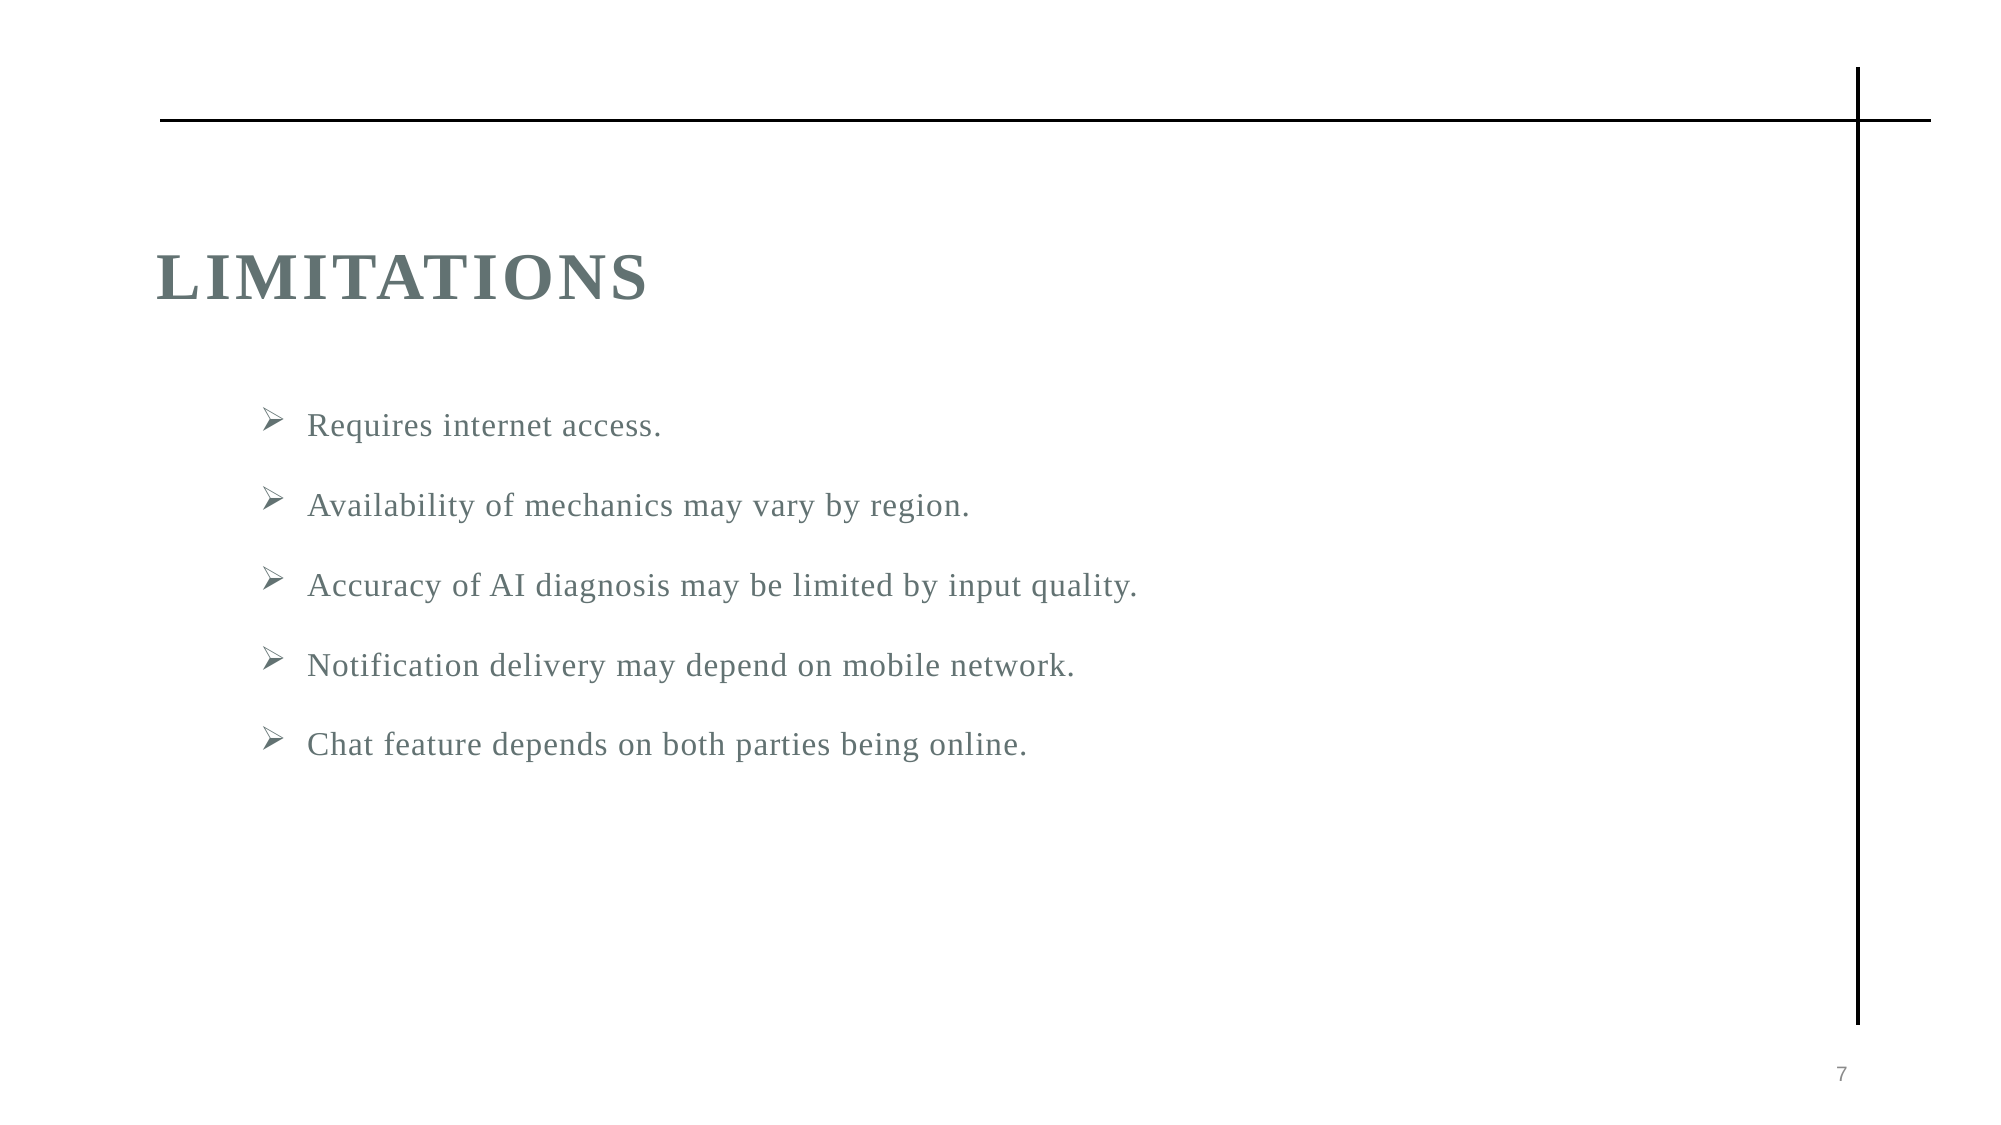

# Limitations
Requires internet access.
Availability of mechanics may vary by region.
Accuracy of AI diagnosis may be limited by input quality.
Notification delivery may depend on mobile network.
Chat feature depends on both parties being online.
7